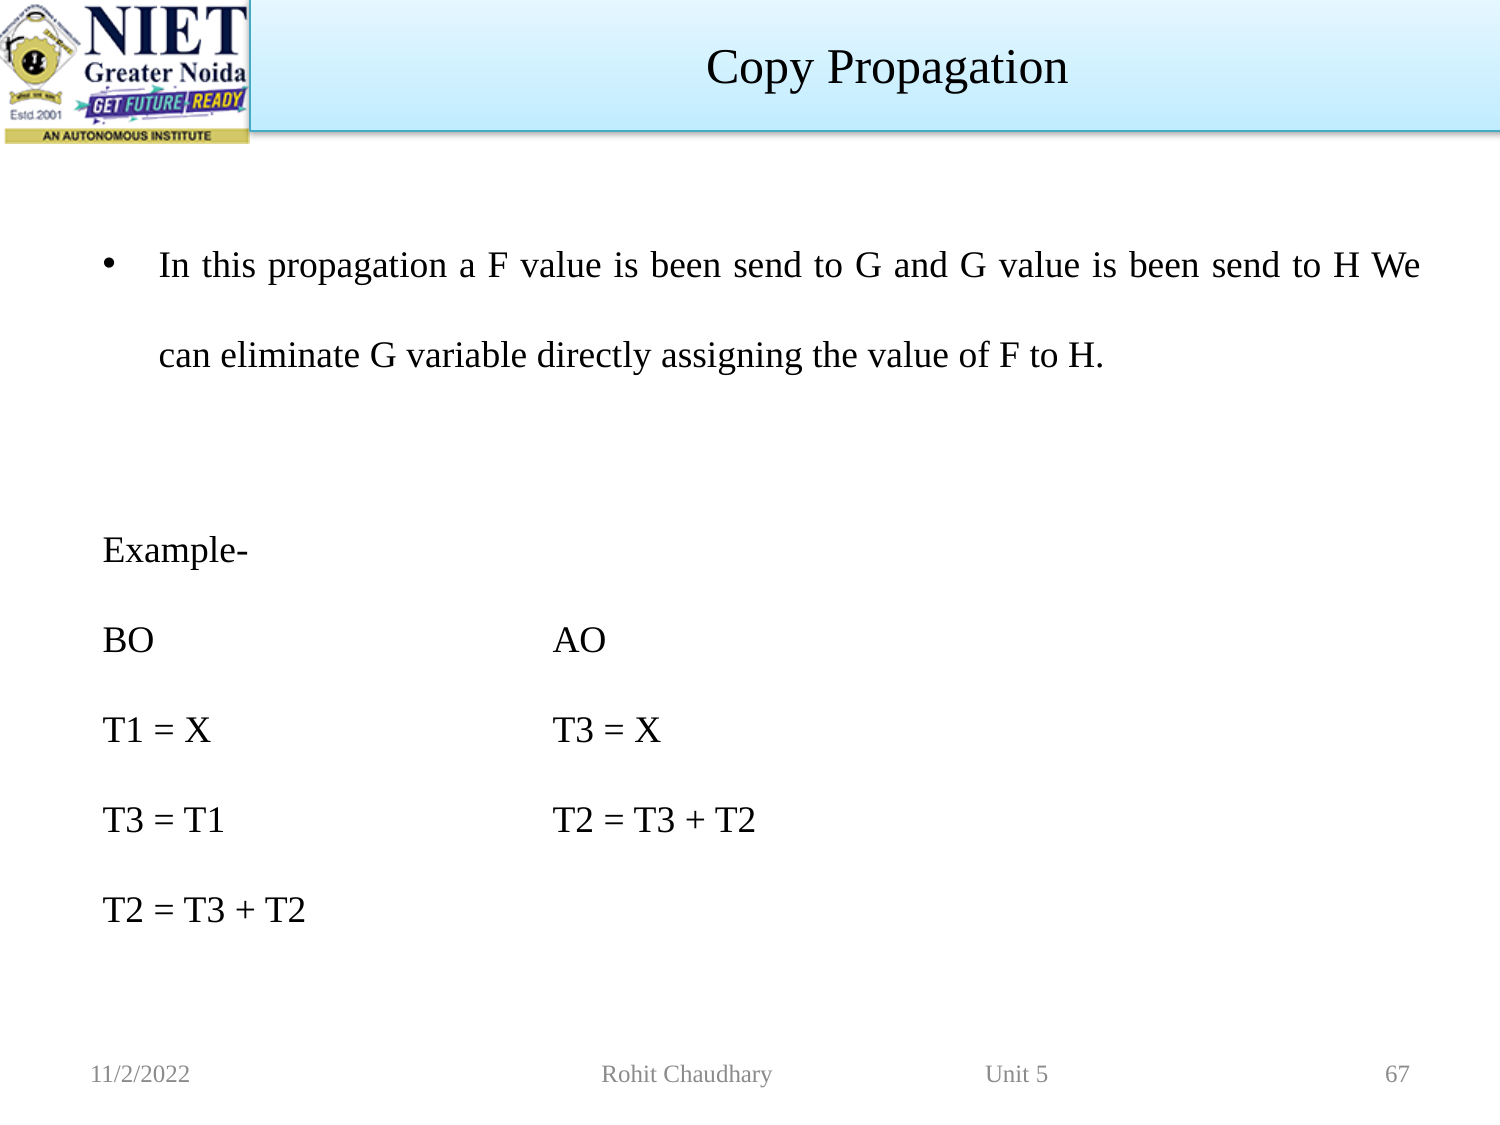

Copy Propagation
In this propagation a F value is been send to G and G value is been send to H We can eliminate G variable directly assigning the value of F to H.

Example-
BO			AO
T1 = X			T3 = X
T3 = T1			T2 = T3 + T2
T2 = T3 + T2

11/2/2022
Rohit Chaudhary                                  Unit 5
67